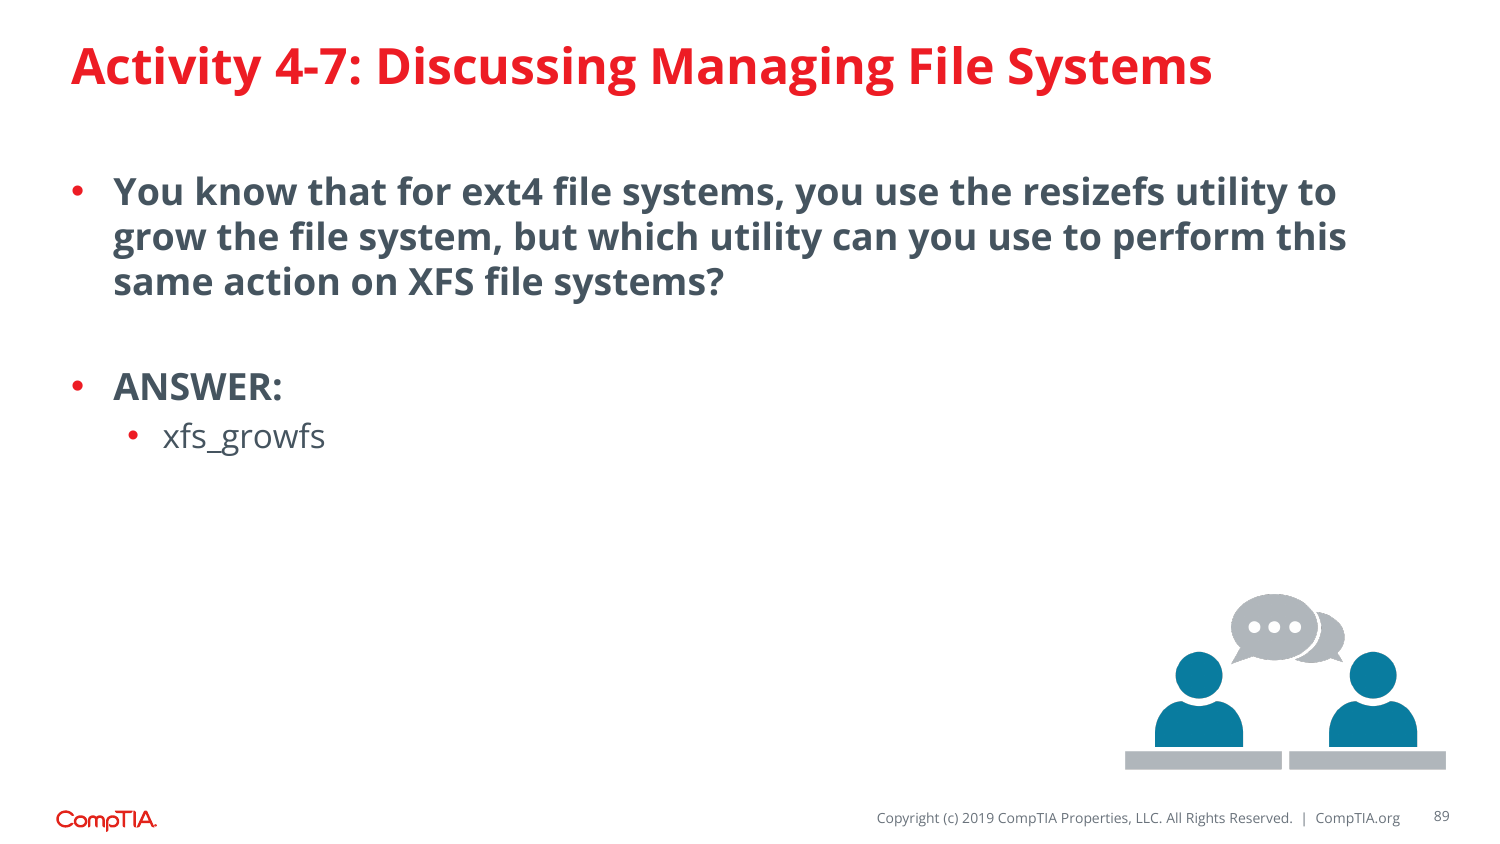

# Activity 4-7: Discussing Managing File Systems
You know that for ext4 file systems, you use the resizefs utility to grow the file system, but which utility can you use to perform this same action on XFS file systems?

ANSWER:
xfs_growfs

89